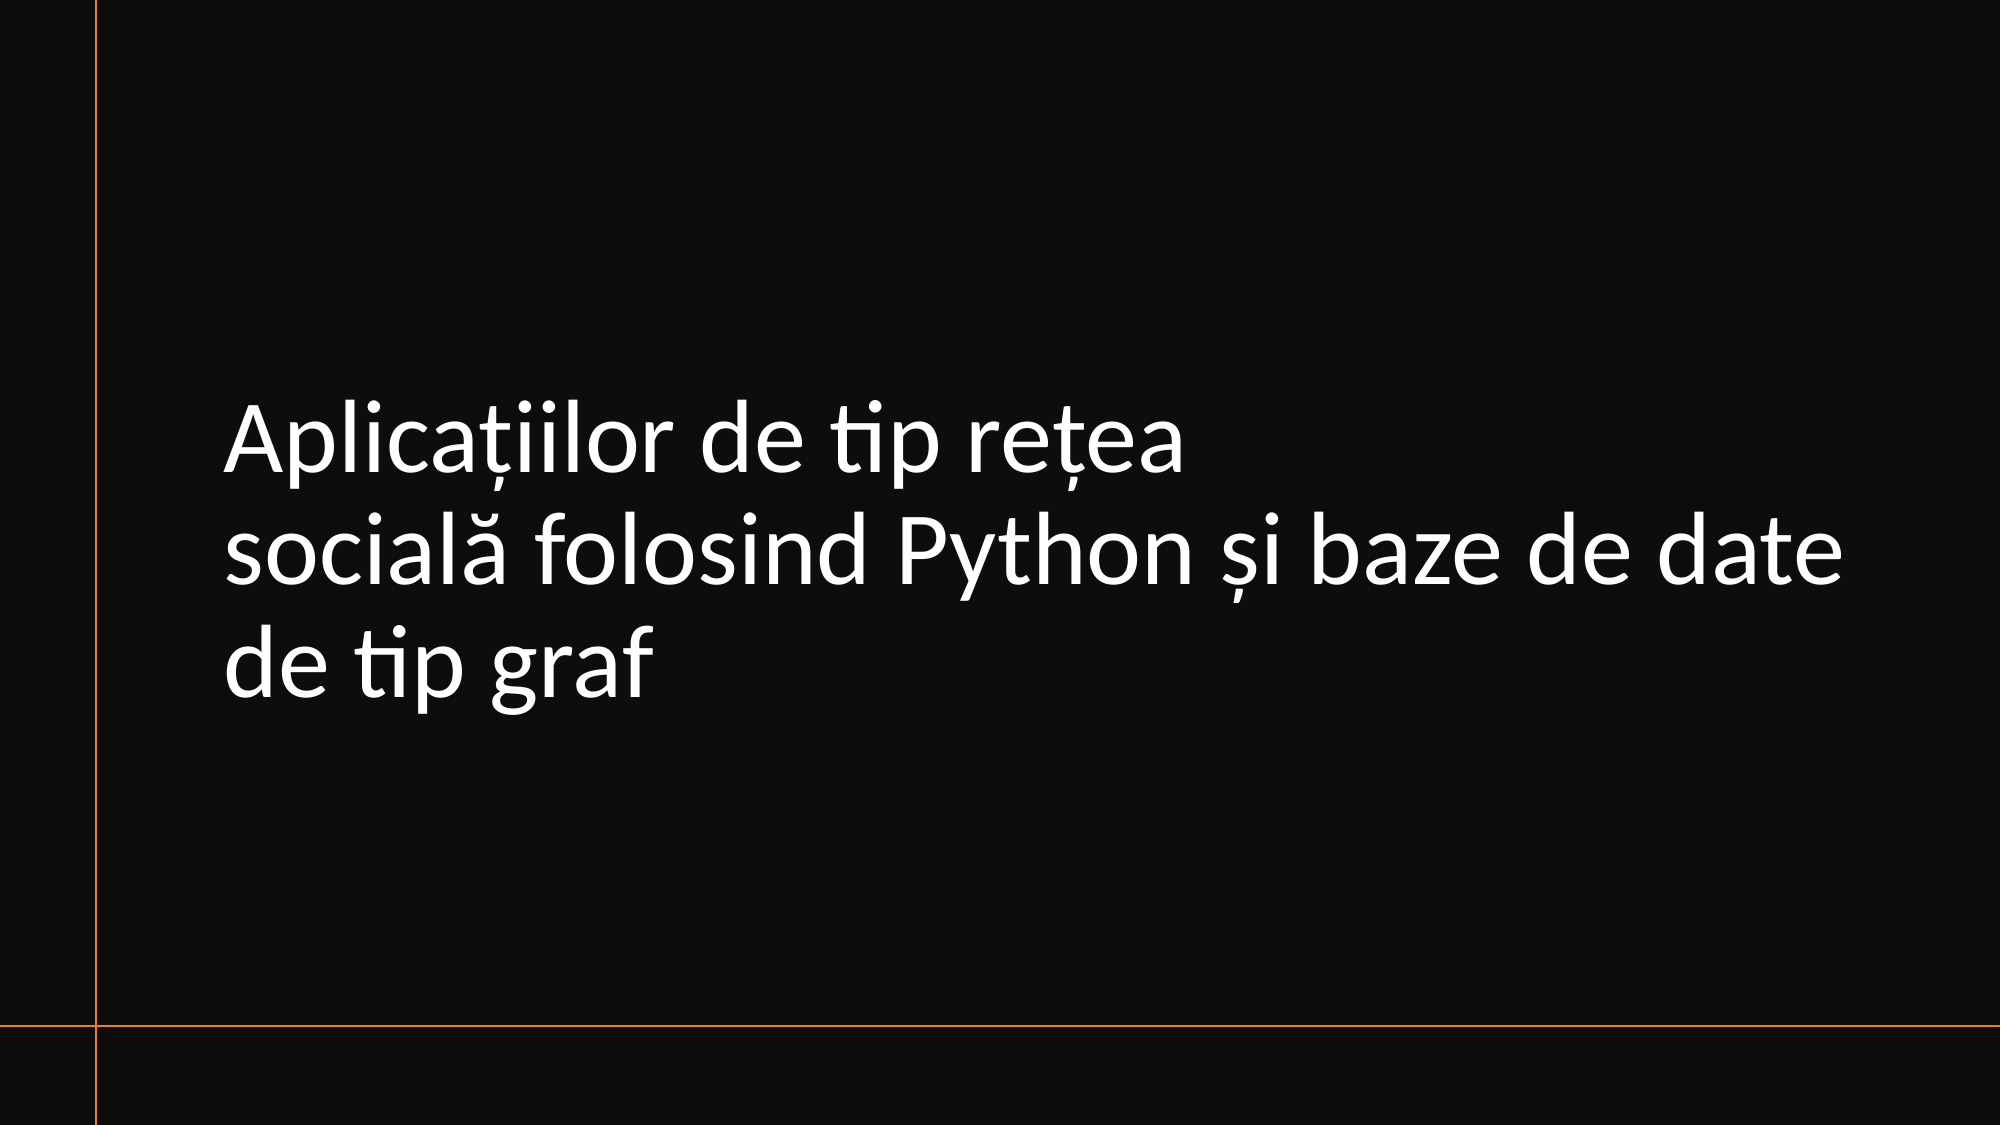

# Aplicațiilor de tip rețea socială folosind Python și baze de date de tip graf